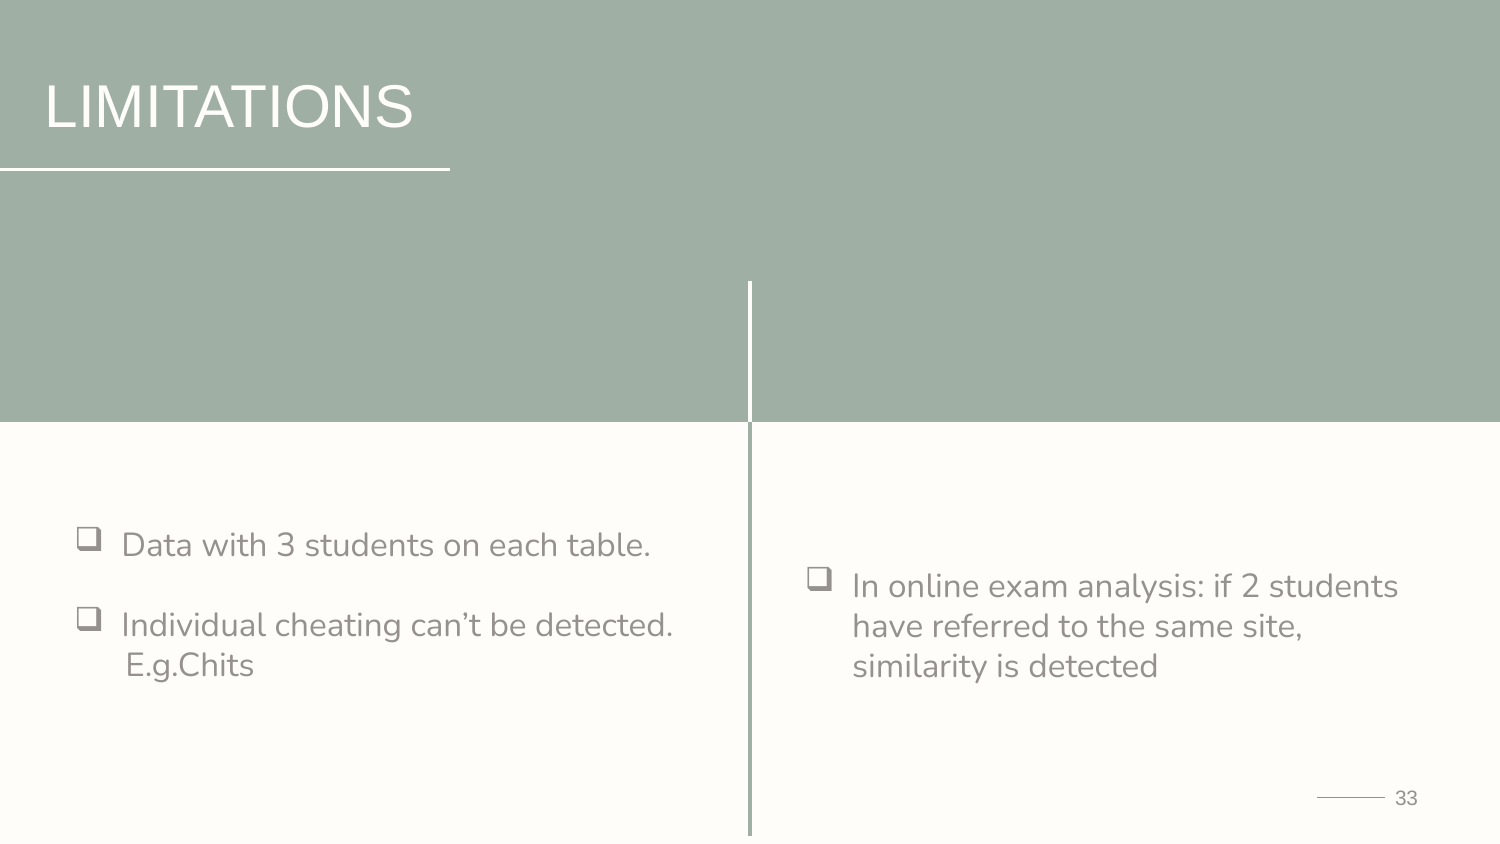

LIMITATIONS
In online exam analysis: if 2 students have referred to the same site, similarity is detected
Data with 3 students on each table.

Individual cheating can’t be detected.
      E.g.Chits